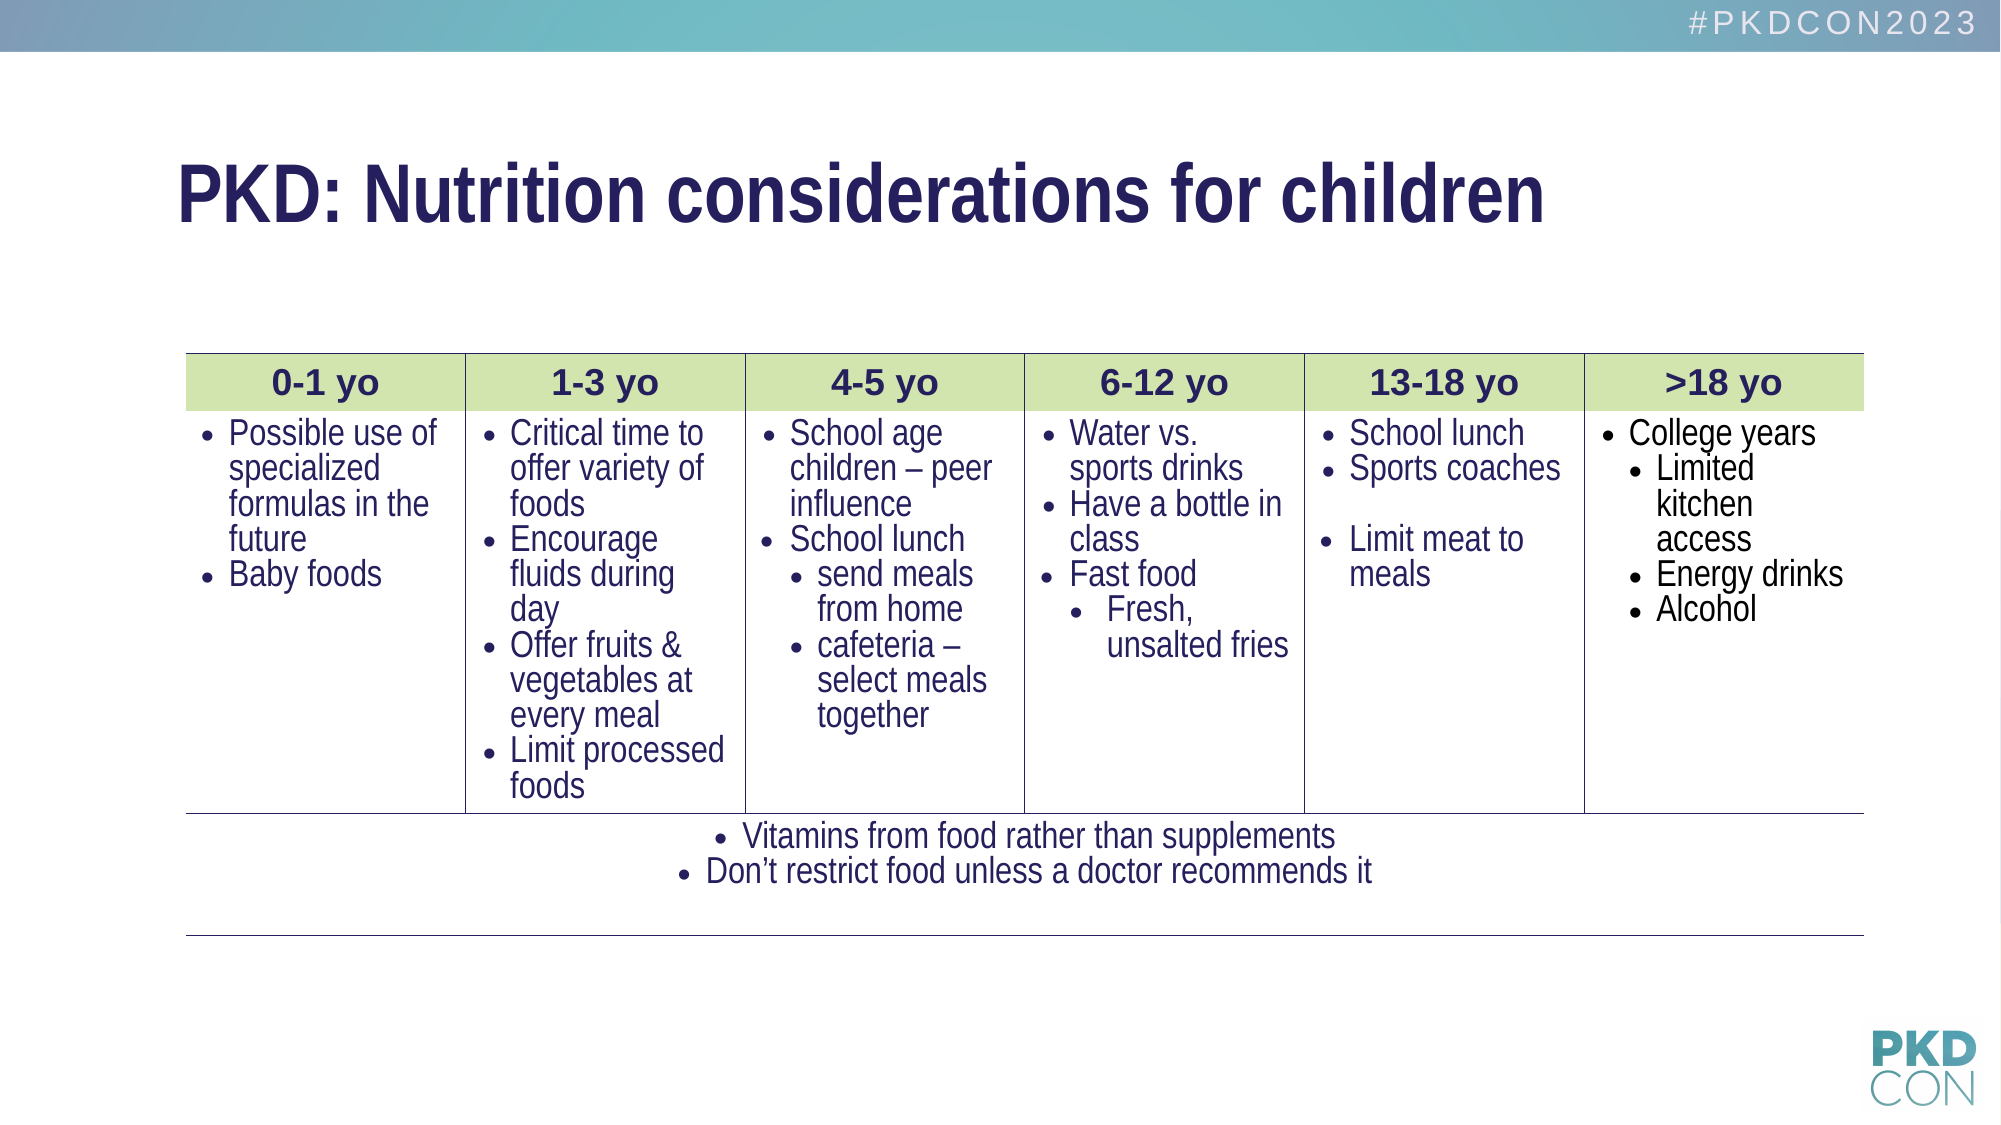

PKD: Nutrition considerations for children
| 0-1 yo | 1-3 yo | 4-5 yo | 6-12 yo | 13-18 yo | >18 yo |
| --- | --- | --- | --- | --- | --- |
| Possible use of specialized formulas in the future Baby foods | Critical time to offer variety of foods Encourage fluids during day Offer fruits & vegetables at every meal Limit processed foods | School age children – peer influence School lunch send meals from home cafeteria –select meals together | Water vs. sports drinks Have a bottle in class Fast food Fresh, unsalted fries | School lunch Sports coaches Limit meat to meals | College years Limited kitchen access Energy drinks Alcohol |
| Vitamins from food rather than supplements Don’t restrict food unless a doctor recommends it |  |  |  |  |  |